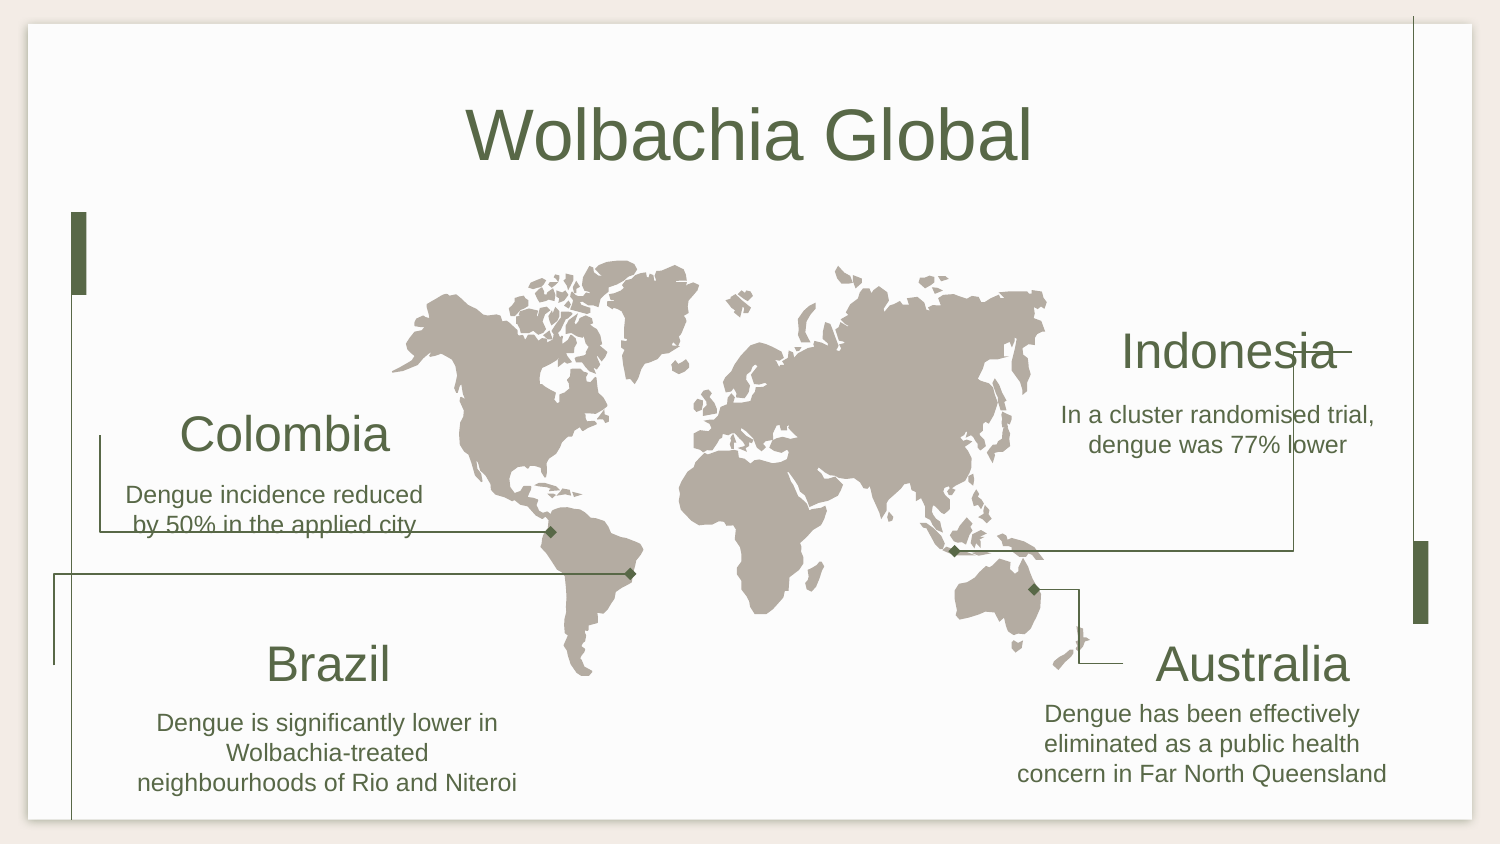

# Wolbachia Global

Indonesia
In a cluster randomised trial, dengue was 77% lower
Colombia
Dengue incidence reduced by 50% in the applied city
Brazil
Australia
Dengue has been effectively eliminated as a public health concern in Far North Queensland
Dengue is significantly lower in Wolbachia-treated neighbourhoods of Rio and Niteroi